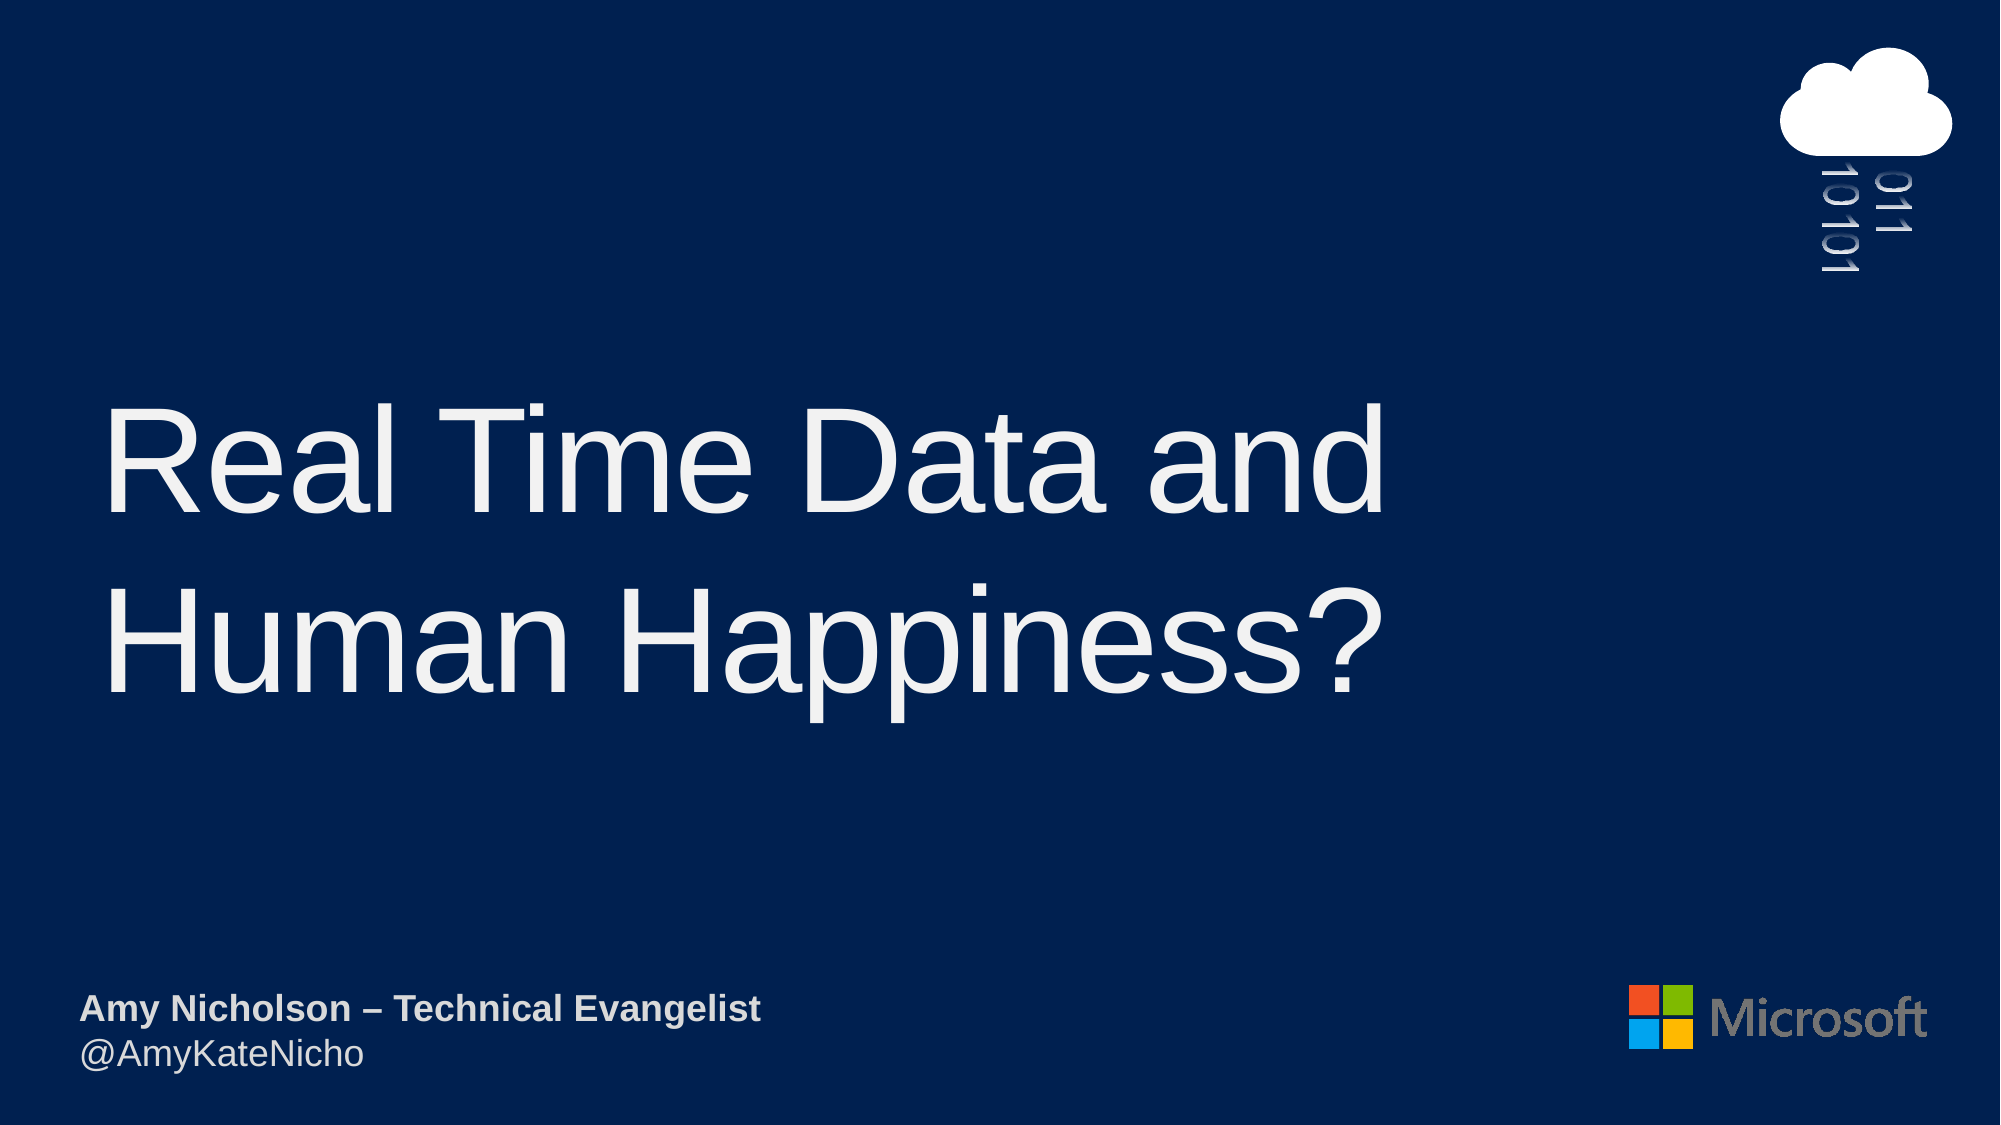

# Real Time Data and Human Happiness?
Amy Nicholson – Technical Evangelist
@AmyKateNicho